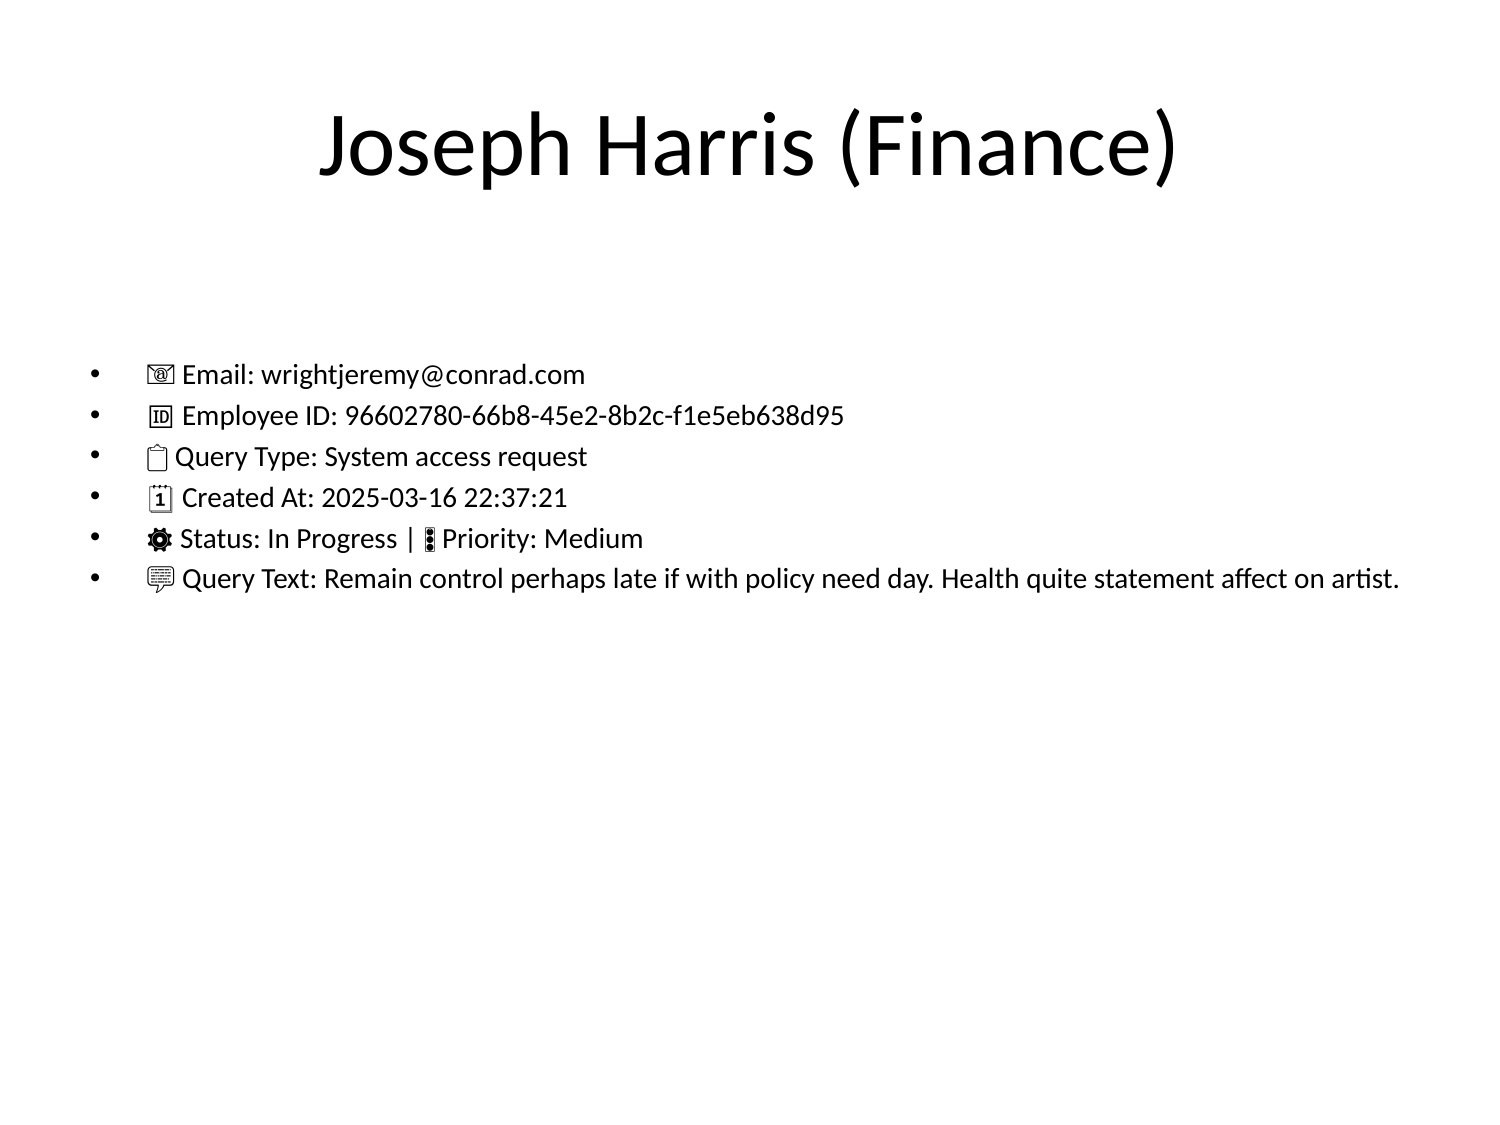

# Joseph Harris (Finance)

📧 Email: wrightjeremy@conrad.com
🆔 Employee ID: 96602780-66b8-45e2-8b2c-f1e5eb638d95
📋 Query Type: System access request
🗓 Created At: 2025-03-16 22:37:21
⚙ Status: In Progress | 🚦 Priority: Medium
💬 Query Text: Remain control perhaps late if with policy need day. Health quite statement affect on artist.